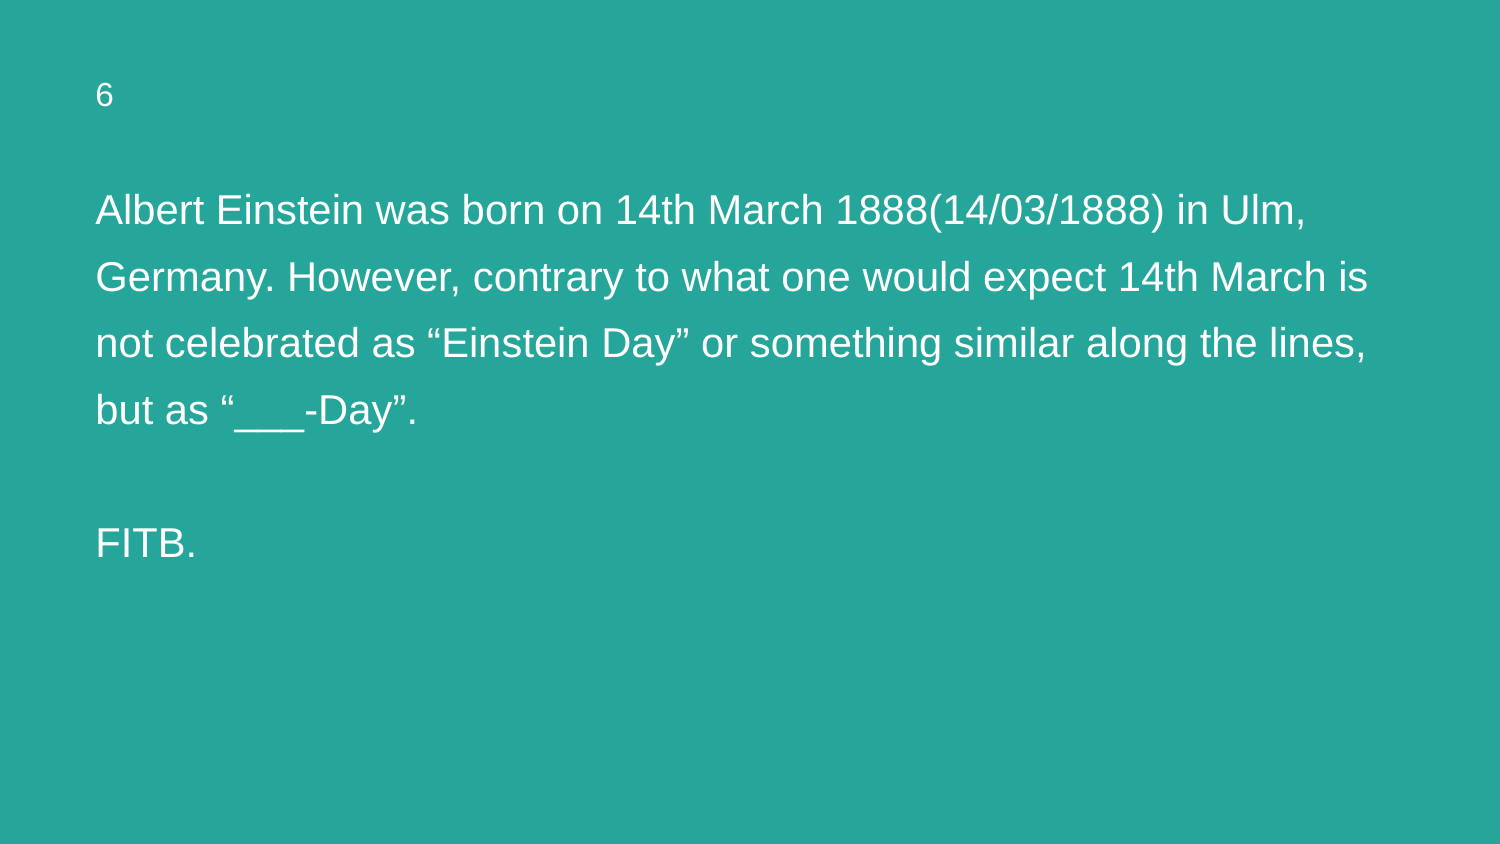

# 6

Albert Einstein was born on 14th March 1888(14/03/1888) in Ulm, Germany. However, contrary to what one would expect 14th March is not celebrated as “Einstein Day” or something similar along the lines, but as “___-Day”.

FITB.